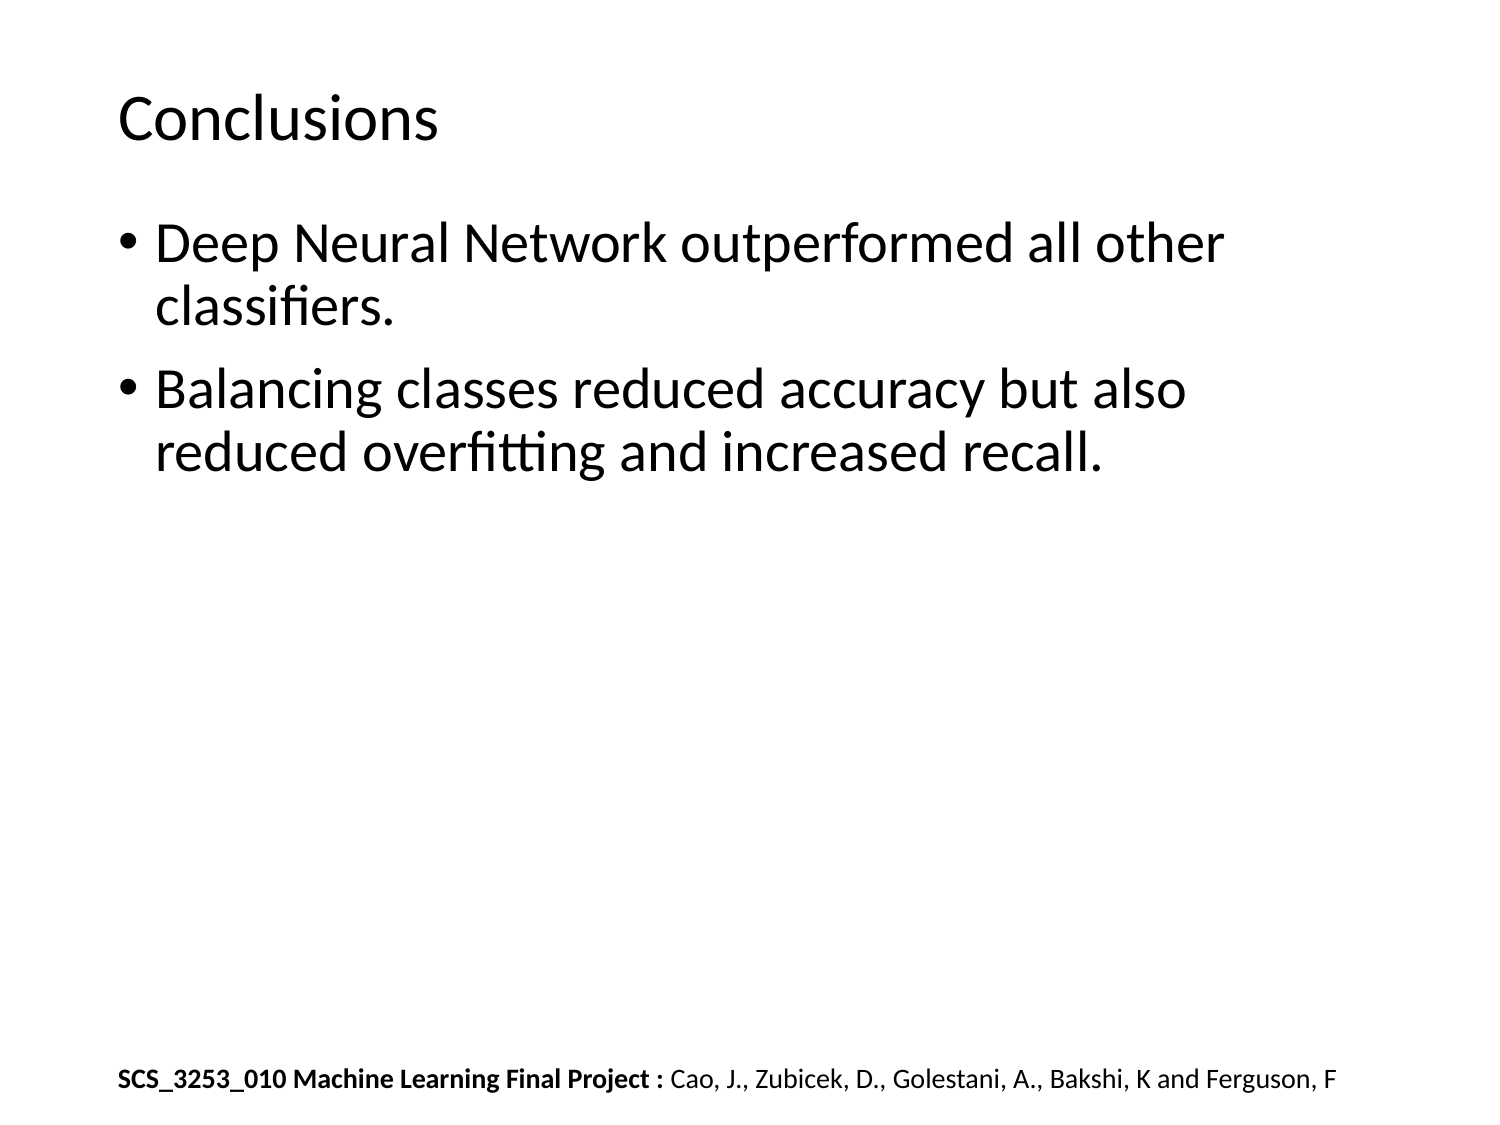

# Conclusions
Deep Neural Network outperformed all other classifiers.
Balancing classes reduced accuracy but also reduced overfitting and increased recall.